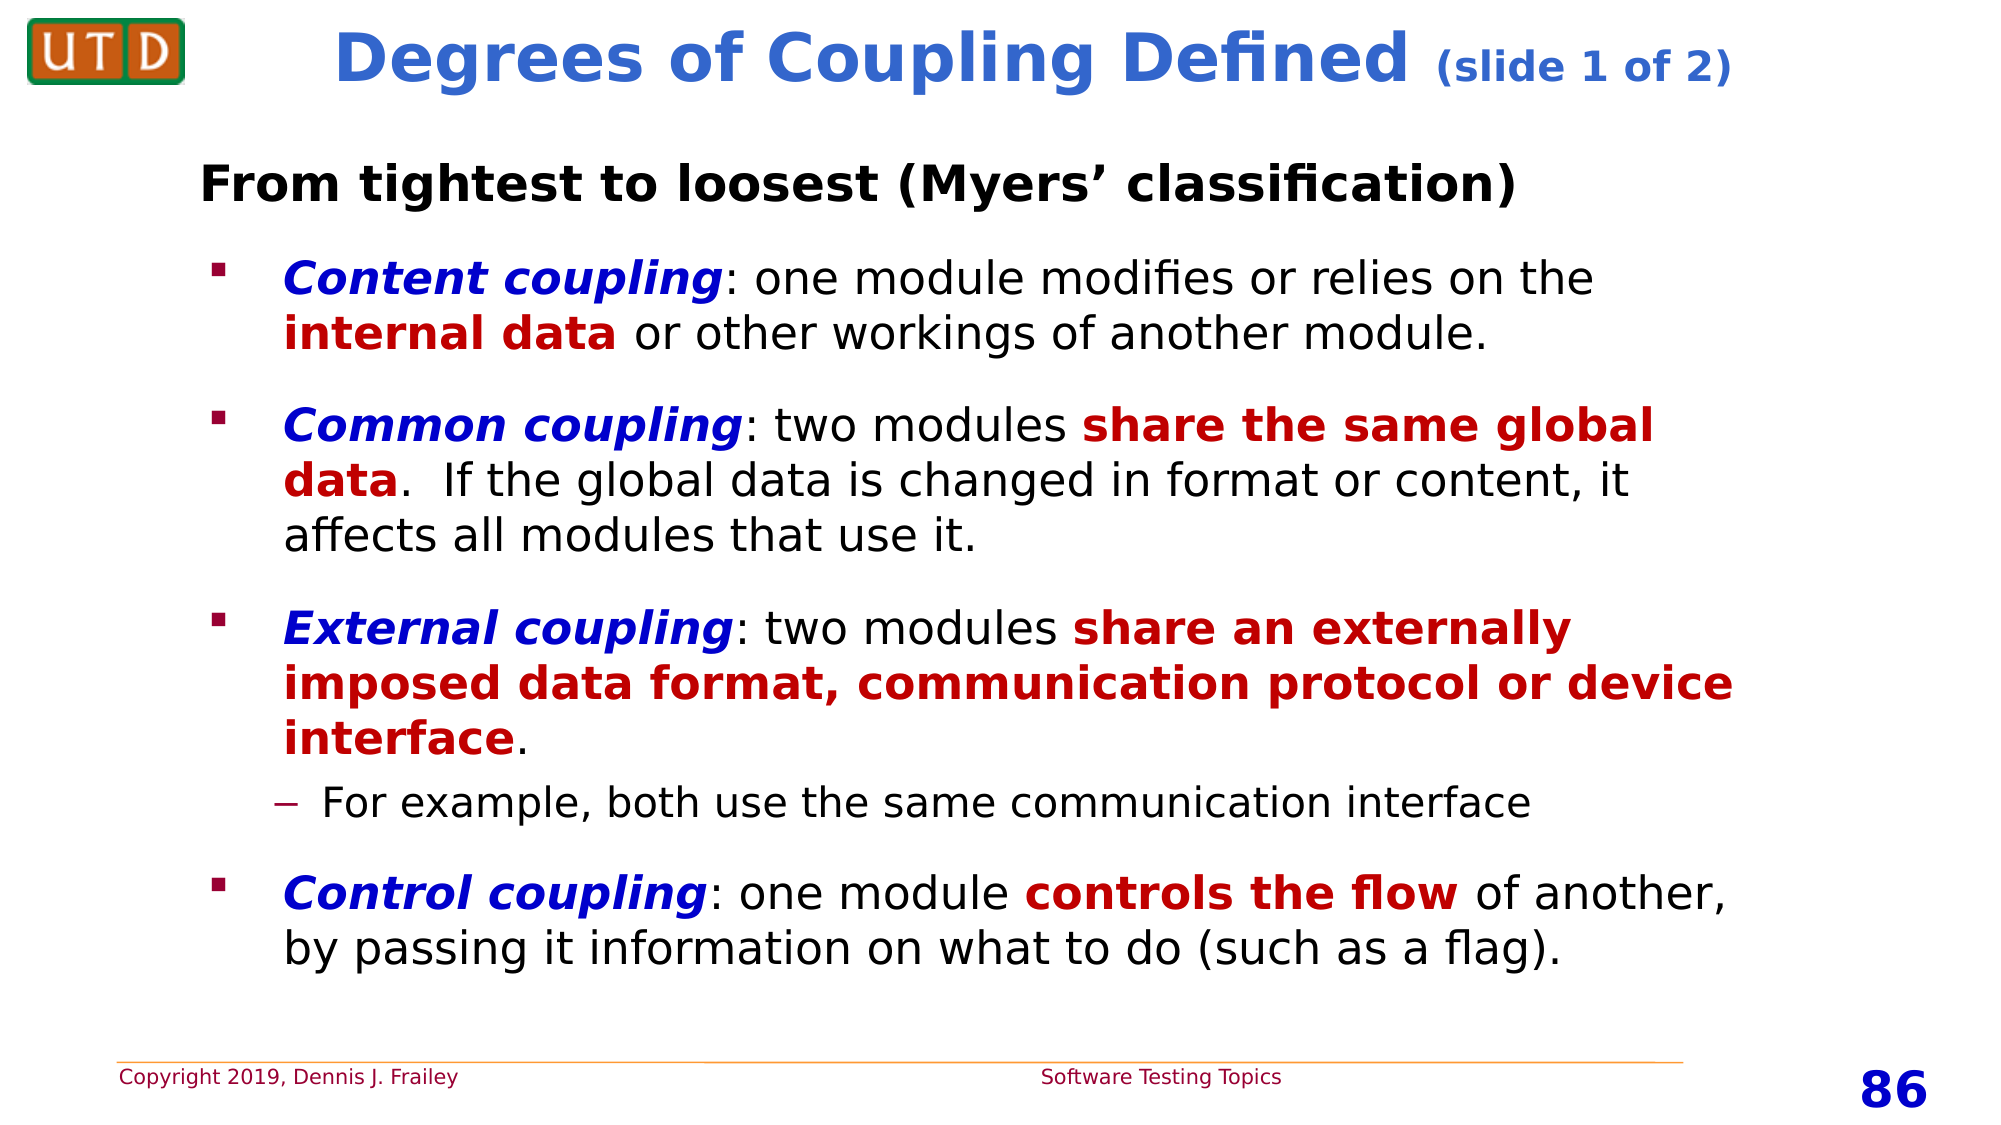

# Degrees of Coupling Defined (slide 1 of 2)
From tightest to loosest (Myers’ classification)
Content coupling: one module modifies or relies on the internal data or other workings of another module.
Common coupling: two modules share the same global data.  If the global data is changed in format or content, it affects all modules that use it.
External coupling: two modules share an externally imposed data format, communication protocol or device interface.
For example, both use the same communication interface
Control coupling: one module controls the flow of another, by passing it information on what to do (such as a flag).